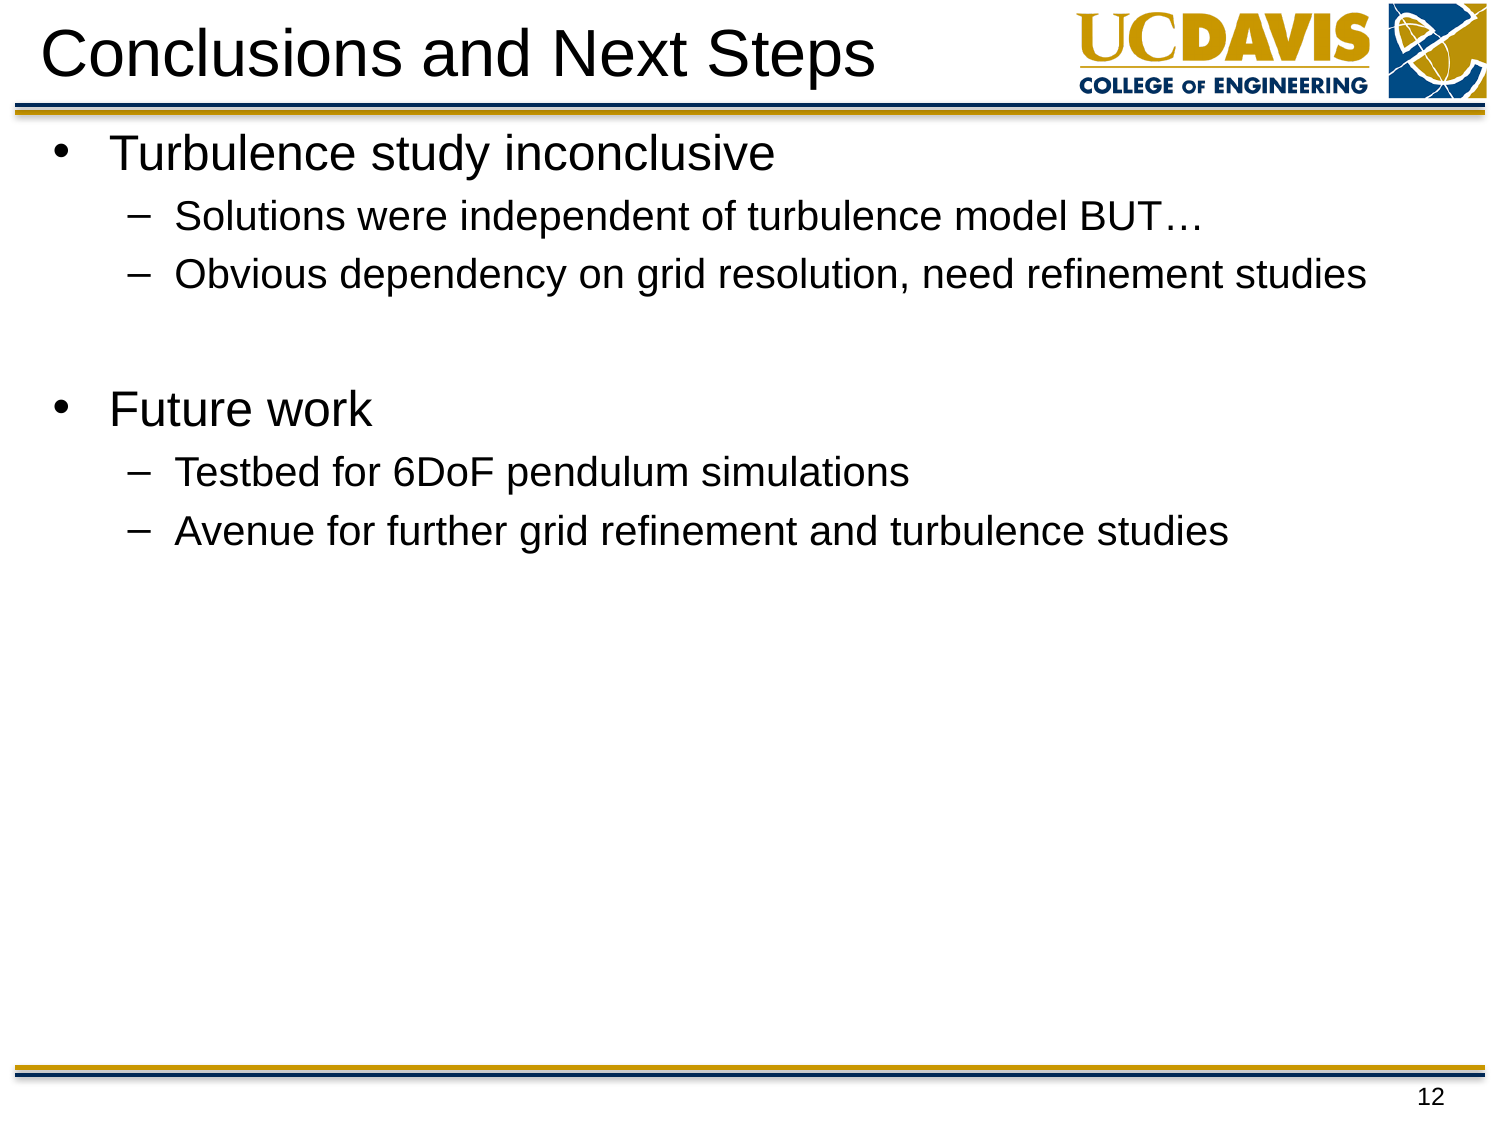

# Conclusions and Next Steps
Turbulence study inconclusive
Solutions were independent of turbulence model BUT…
Obvious dependency on grid resolution, need refinement studies

Future work
Testbed for 6DoF pendulum simulations
Avenue for further grid refinement and turbulence studies